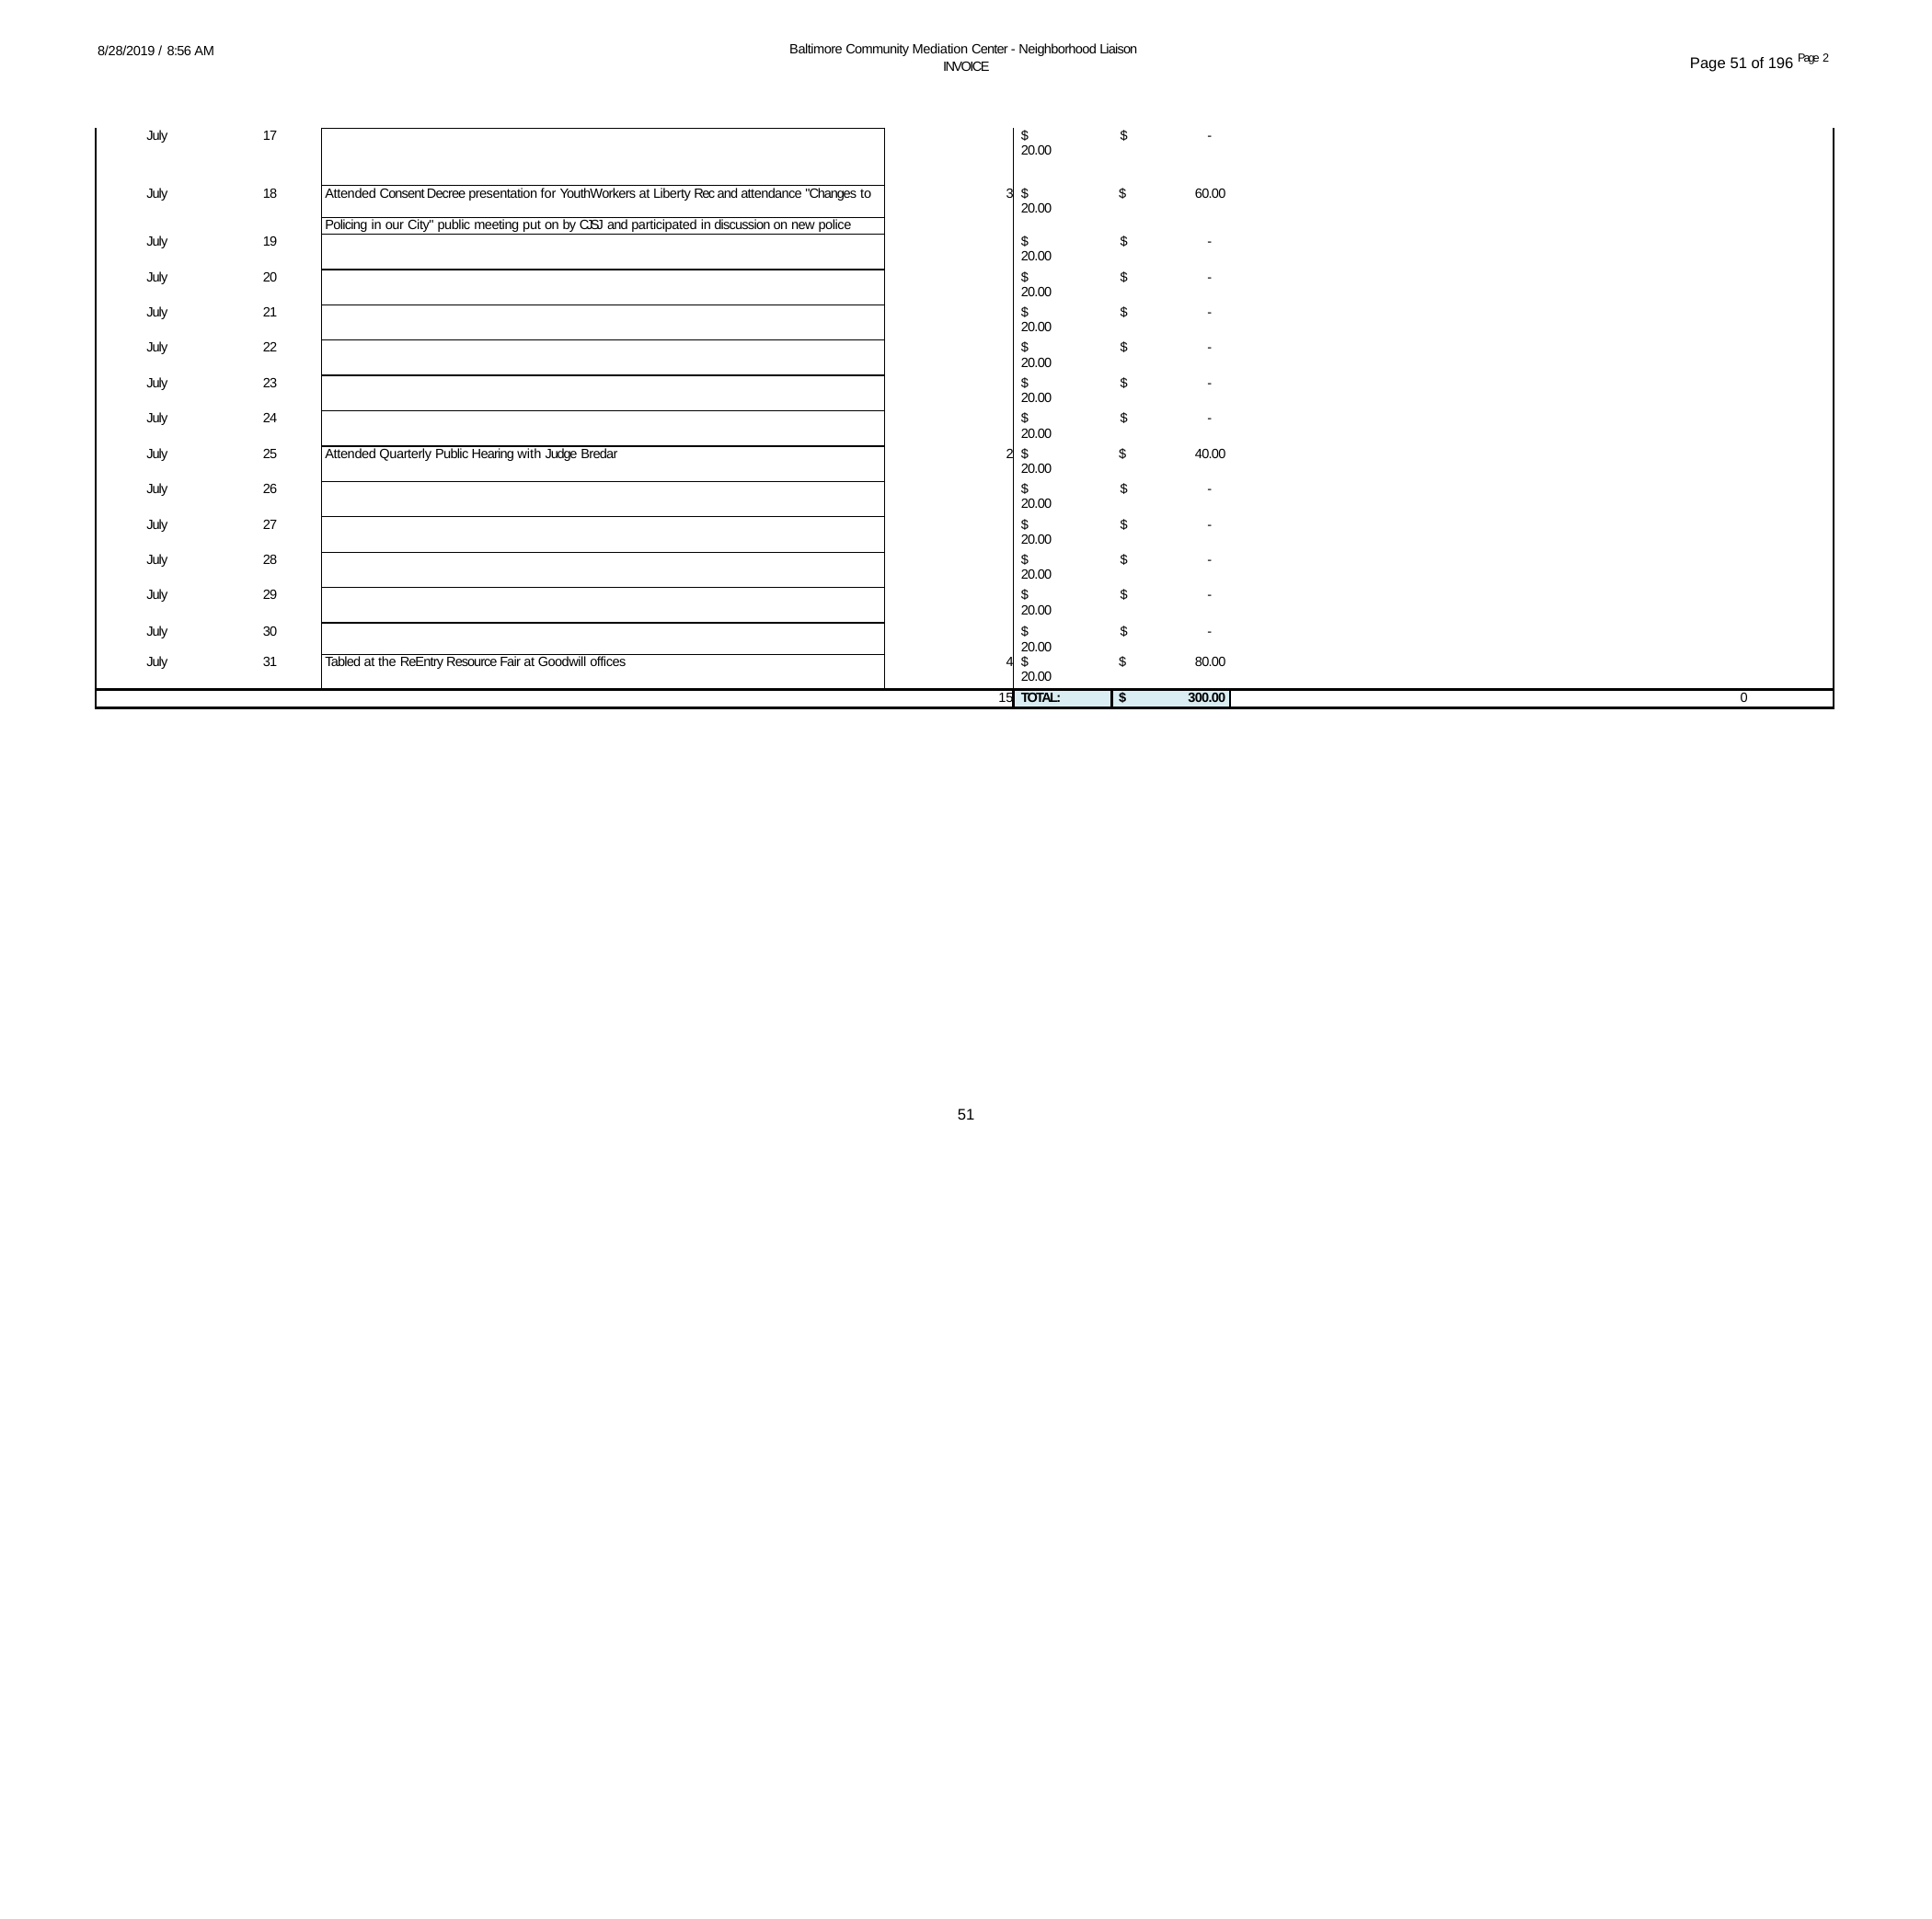

Baltimore Community Mediation Center - Neighborhood Liaison  INVOICE
8/28/2019 / 8:56 AM
Page 51 of 196 Page 2
| July | 17 |  |  | $ 20.00 | $ - |  |
| --- | --- | --- | --- | --- | --- | --- |
| July | 18 | Attended Consent Decree presentation for YouthWorkers at Liberty Rec and attendance "Changes to | 3 | $ 20.00 | $ 60.00 |  |
|  |  | Policing in our City" public meeting put on by CJSJ and participated in discussion on new police |  |  |  |  |
| July | 19 |  |  | $ 20.00 | $ - |  |
| July | 20 |  |  | $ 20.00 | $ - |  |
| July | 21 |  |  | $ 20.00 | $ - |  |
| July | 22 |  |  | $ 20.00 | $ - |  |
| July | 23 |  |  | $ 20.00 | $ - |  |
| July | 24 |  |  | $ 20.00 | $ - |  |
| July | 25 | Attended Quarterly Public Hearing with Judge Bredar | 2 | $ 20.00 | $ 40.00 |  |
| July | 26 |  |  | $ 20.00 | $ - |  |
| July | 27 |  |  | $ 20.00 | $ - |  |
| July | 28 |  |  | $ 20.00 | $ - |  |
| July | 29 |  |  | $ 20.00 | $ - |  |
| July | 30 |  |  | $ 20.00 | $ - |  |
| July | 31 | Tabled at the ReEntry Resource Fair at Goodwill offices | 4 | $ 20.00 | $ 80.00 |  |
| 15 |  |  |  | TOTAL: | $ 300.00 | 0 |
51